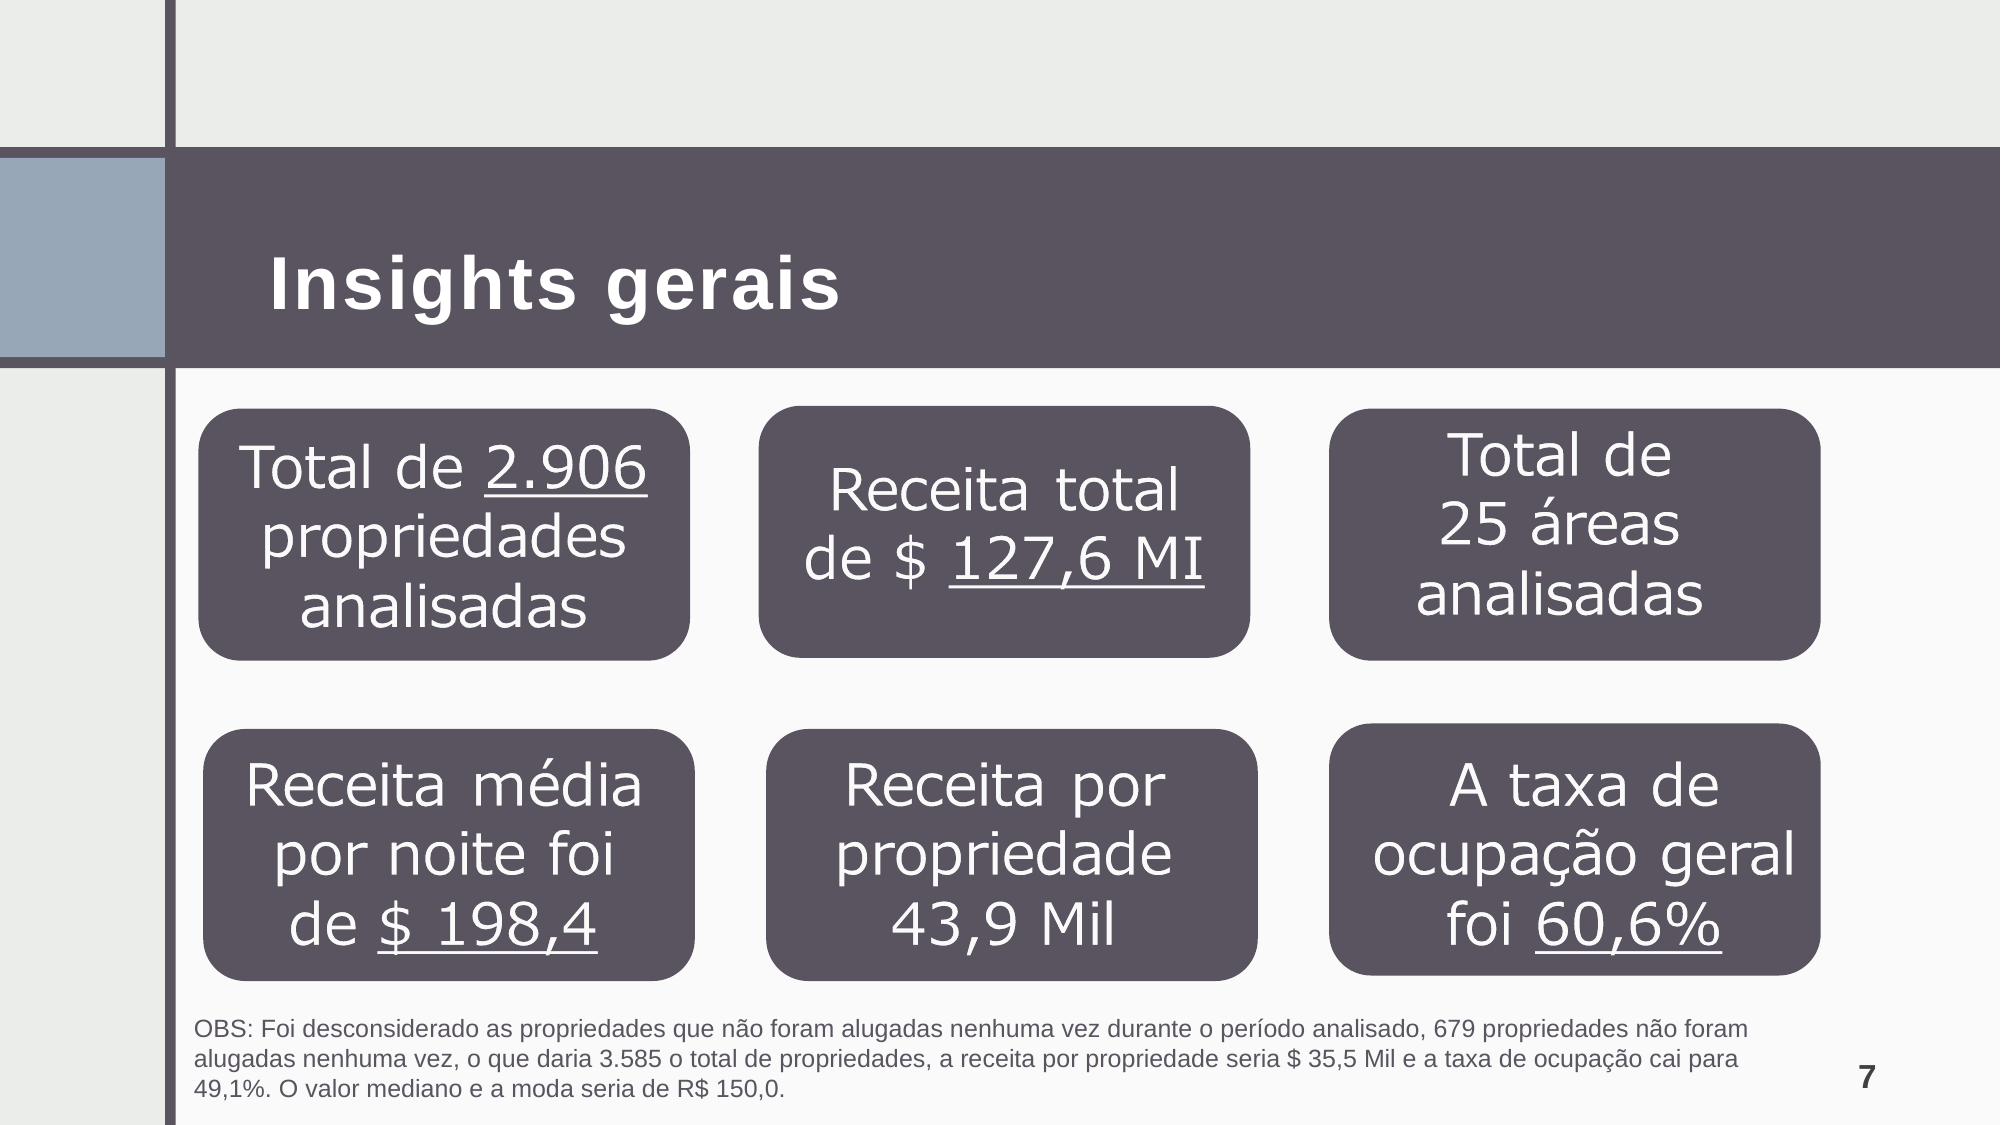

# Insights gerais

OBS: Foi desconsiderado as propriedades que não foram alugadas nenhuma vez durante o período analisado, 679 propriedades não foram alugadas nenhuma vez, o que daria 3.585 o total de propriedades, a receita por propriedade seria $ 35,5 Mil e a taxa de ocupação cai para 49,1%. O valor mediano e a moda seria de R$ 150,0.
7